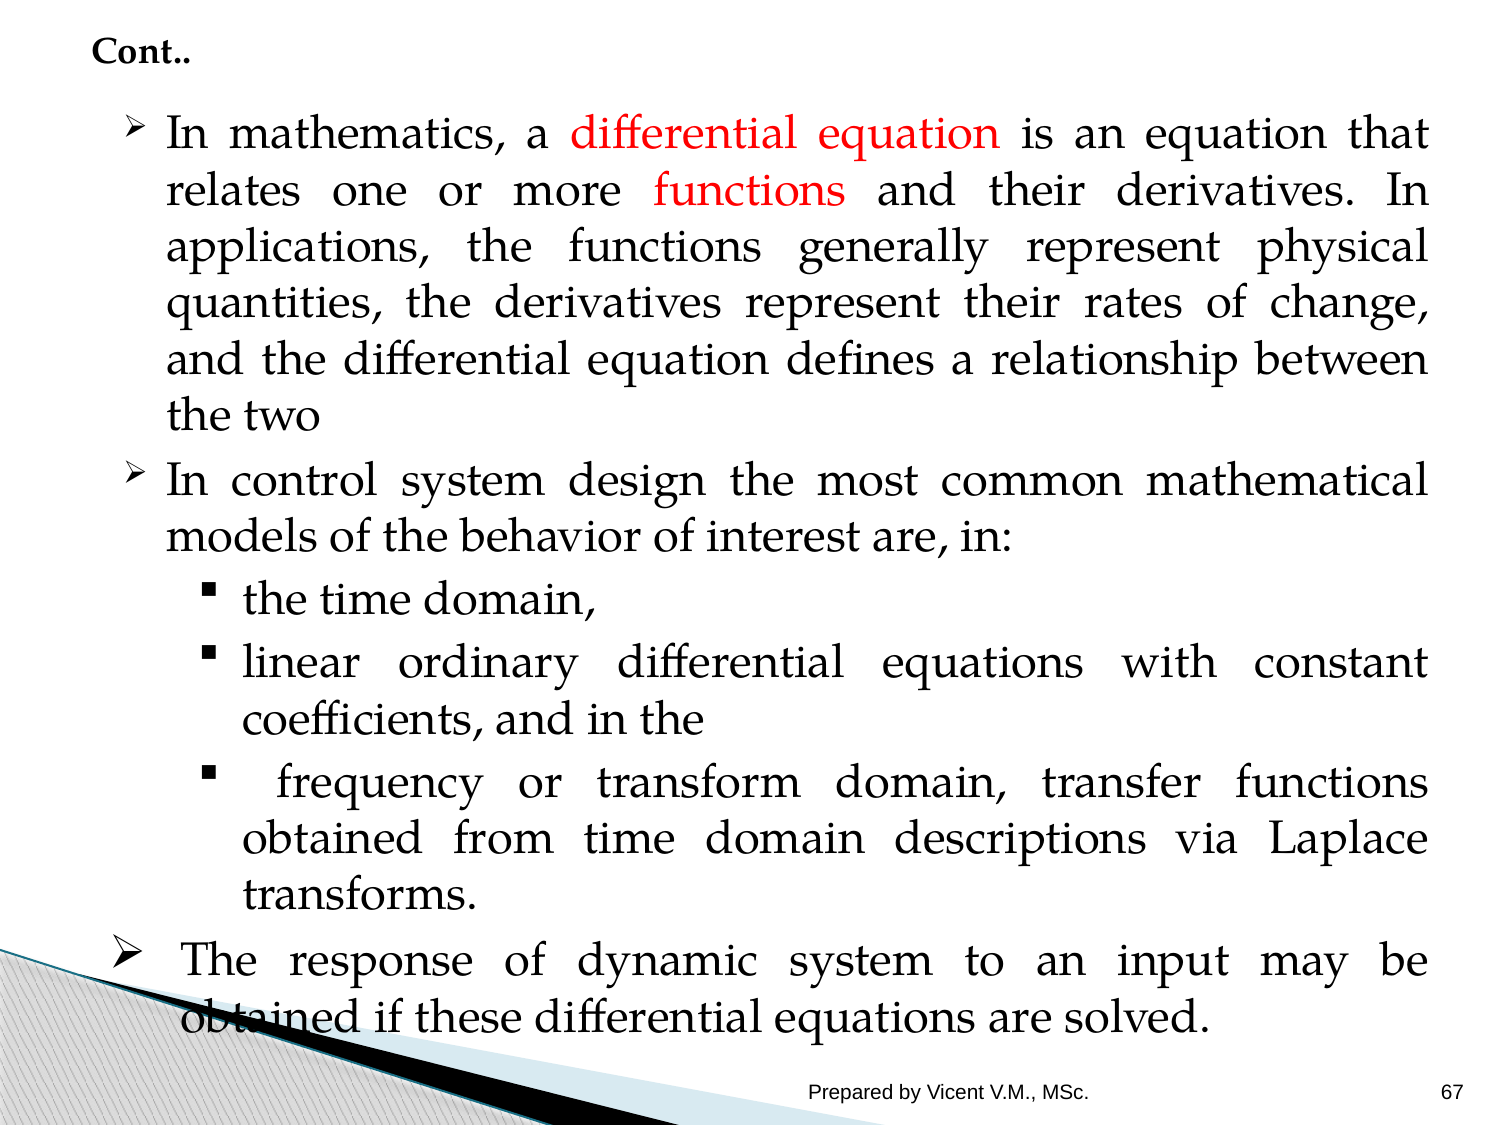

# Cont..
In mathematics, a differential equation is an equation that relates one or more functions and their derivatives. In applications, the functions generally represent physical quantities, the derivatives represent their rates of change, and the differential equation defines a relationship between the two
In control system design the most common mathematical models of the behavior of interest are, in:
the time domain,
linear ordinary differential equations with constant coefficients, and in the
 frequency or transform domain, transfer functions obtained from time domain descriptions via Laplace transforms.
The response of dynamic system to an input may be obtained if these differential equations are solved.

Prepared by Vicent V.M., MSc.
67